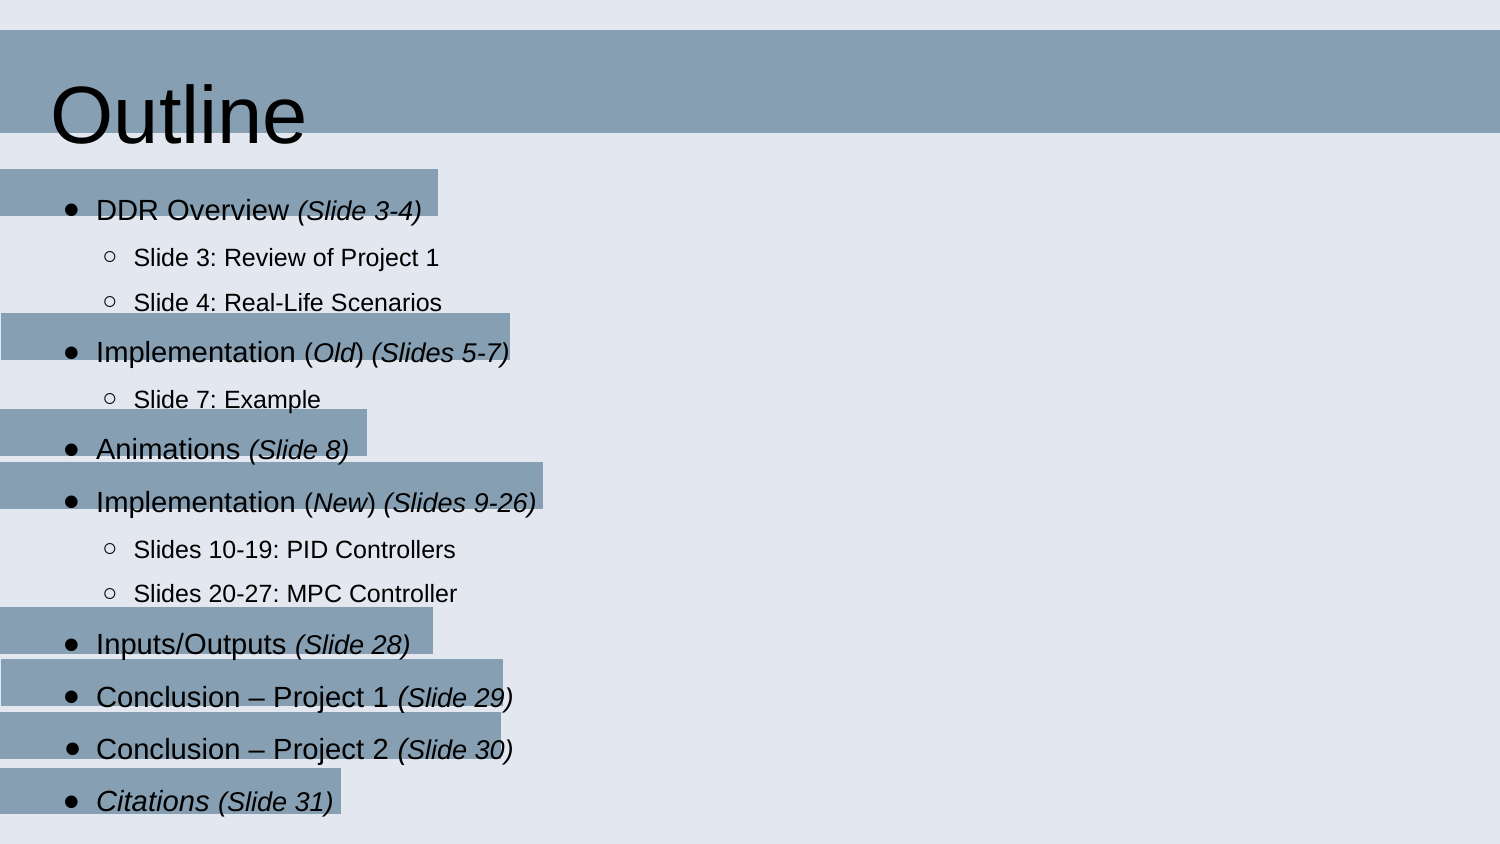

Outline
DDR Overview (Slide 3-4)
Slide 3: Review of Project 1
Slide 4: Real-Life Scenarios
Implementation (Old) (Slides 5-7)
Slide 7: Example
Animations (Slide 8)
Implementation (New) (Slides 9-26)
Slides 10-19: PID Controllers
Slides 20-27: MPC Controller
Inputs/Outputs (Slide 28)
Conclusion – Project 1 (Slide 29)
Conclusion – Project 2 (Slide 30)
Citations (Slide 31)